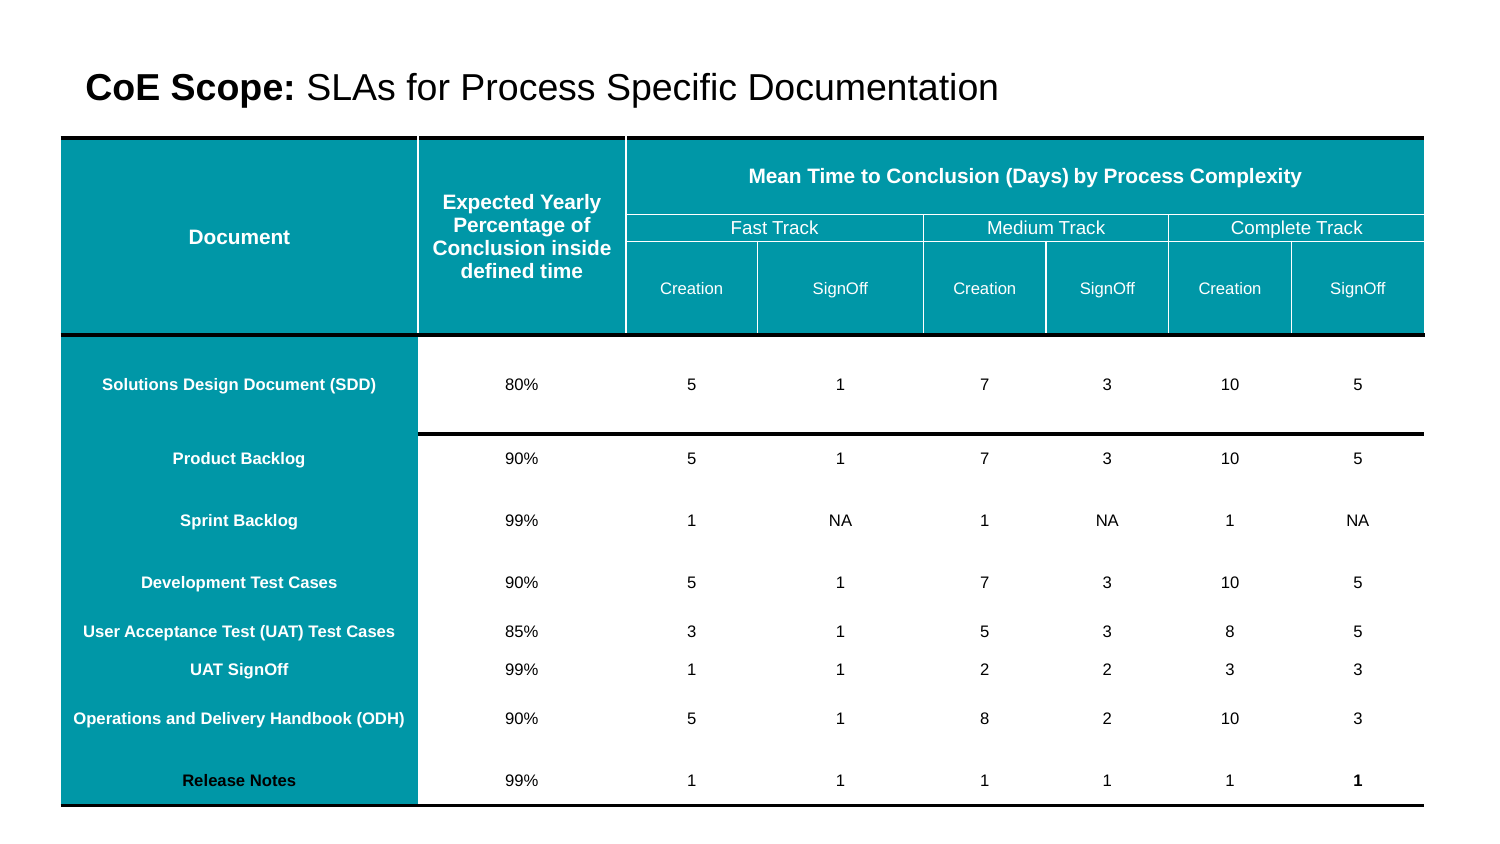

# CoE Scope: SLAs for Process Specific Documentation
| Document | Expected Yearly Percentage of Conclusion inside defined time | Mean Time to Conclusion (Days) by Process Complexity |  |  |  |  |  |
| --- | --- | --- | --- | --- | --- | --- | --- |
|  |  | Fast Track |  | Medium Track |  | Complete Track |  |
|  |  | Creation | SignOff | Creation | SignOff | Creation | SignOff |
| Solutions Design Document (SDD) | 80% | 5 | 1 | 7 | 3 | 10 | 5 |
| Product Backlog | 90% | 5 | 1 | 7 | 3 | 10 | 5 |
| Sprint Backlog | 99% | 1 | NA | 1 | NA | 1 | NA |
| Development Test Cases | 90% | 5 | 1 | 7 | 3 | 10 | 5 |
| User Acceptance Test (UAT) Test Cases | 85% | 3 | 1 | 5 | 3 | 8 | 5 |
| UAT SignOff | 99% | 1 | 1 | 2 | 2 | 3 | 3 |
| Operations and Delivery Handbook (ODH) | 90% | 5 | 1 | 8 | 2 | 10 | 3 |
| Release Notes | 99% | 1 | 1 | 1 | 1 | 1 | 1 |